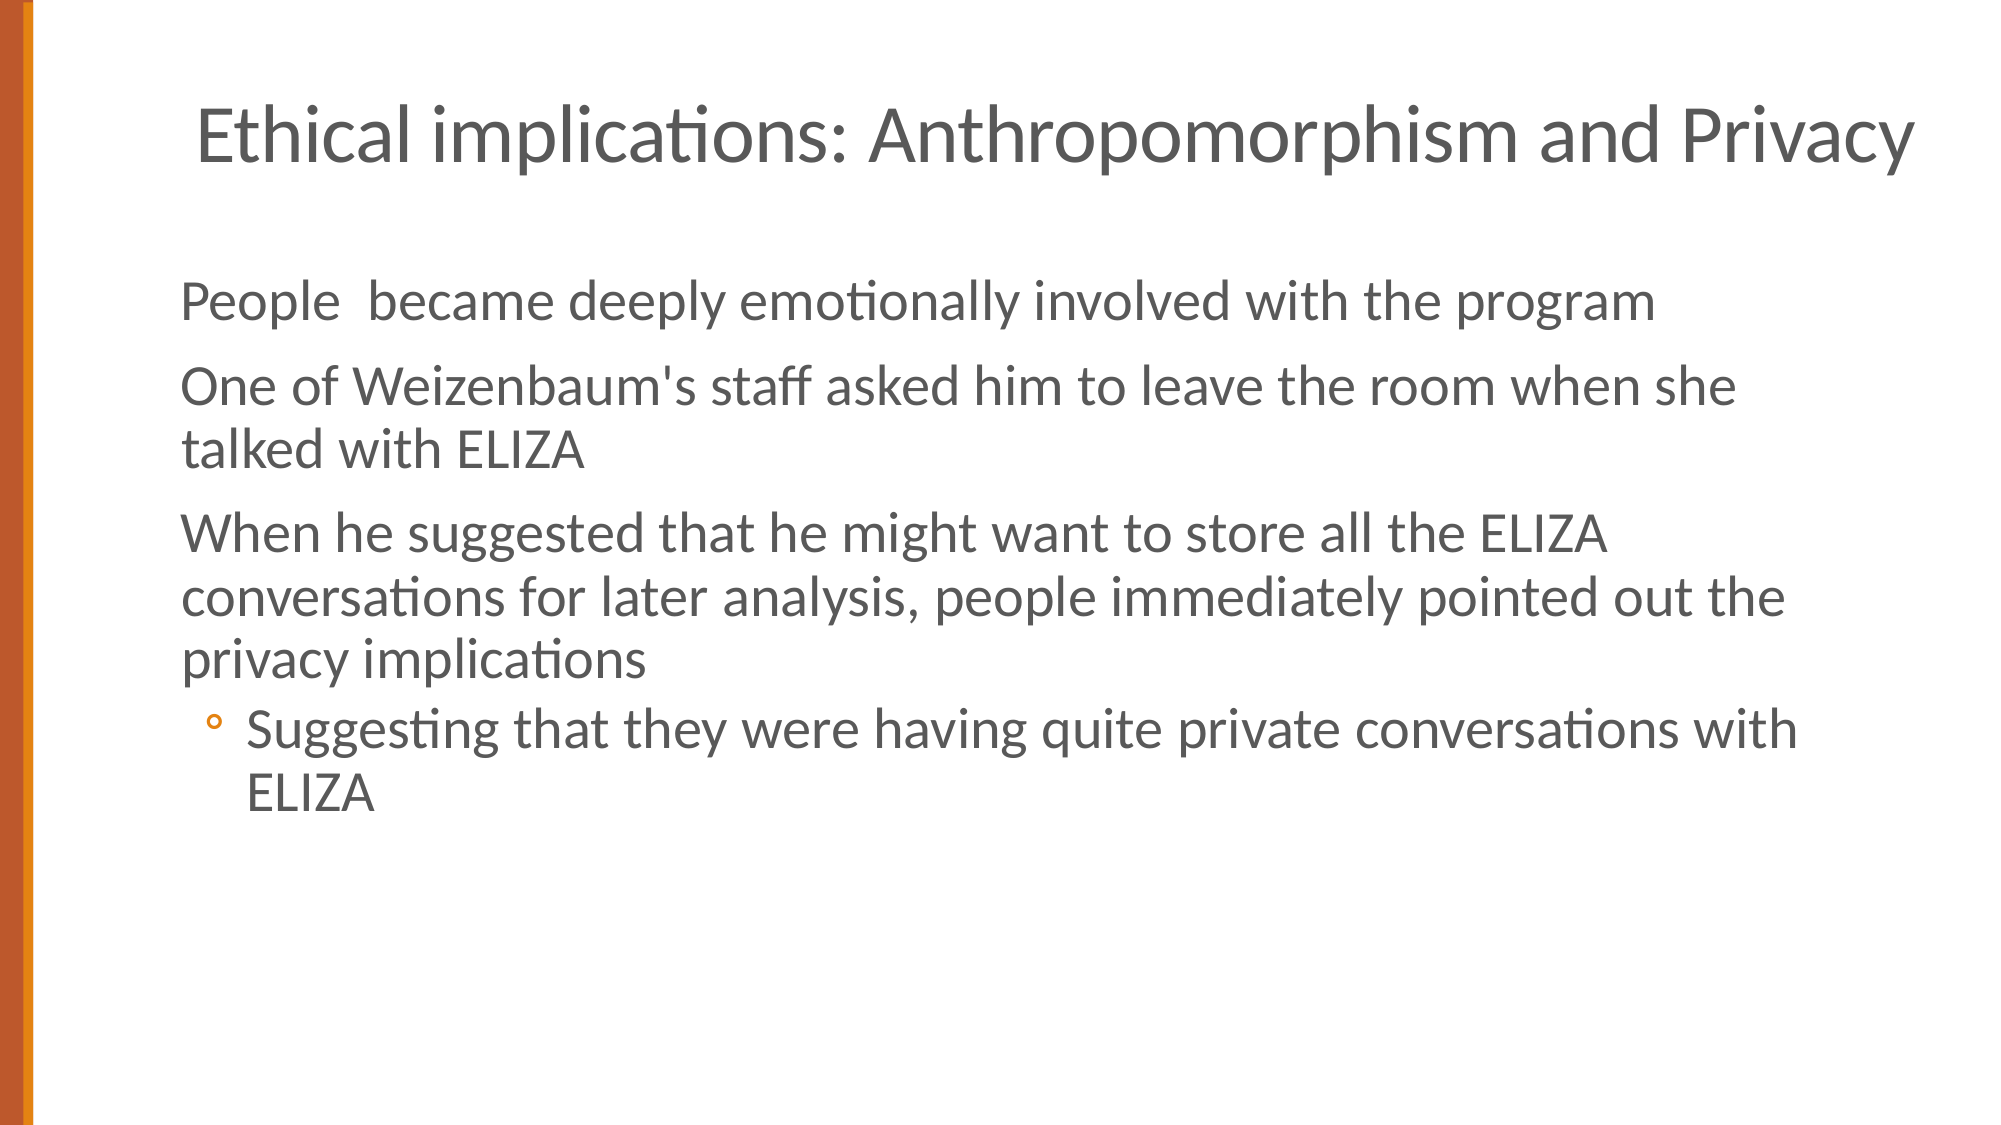

# Ethical implications: Anthropomorphism and Privacy
People  became deeply emotionally involved with the program
One of Weizenbaum's staff asked him to leave the room when she talked with ELIZA
When he suggested that he might want to store all the ELIZA conversations for later analysis, people immediately pointed out the privacy implications
Suggesting that they were having quite private conversations with ELIZA